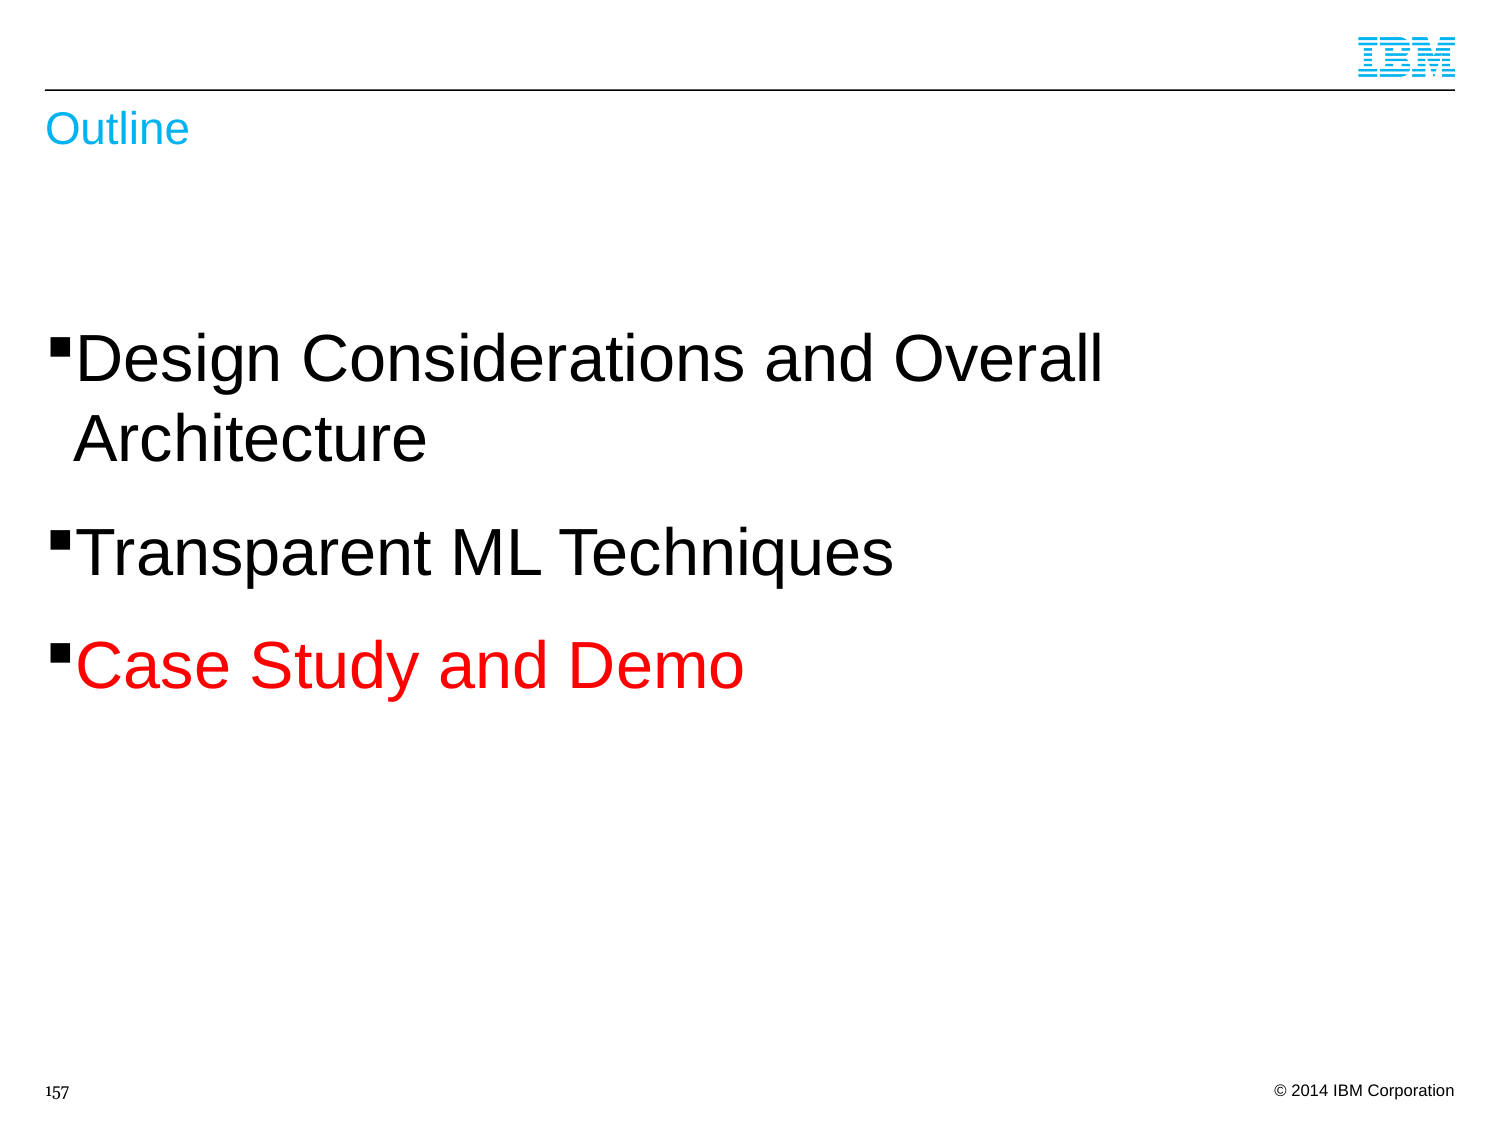

# Outline
Design Considerations and Overall Architecture
Transparent ML Techniques
Case Study and Demo

157